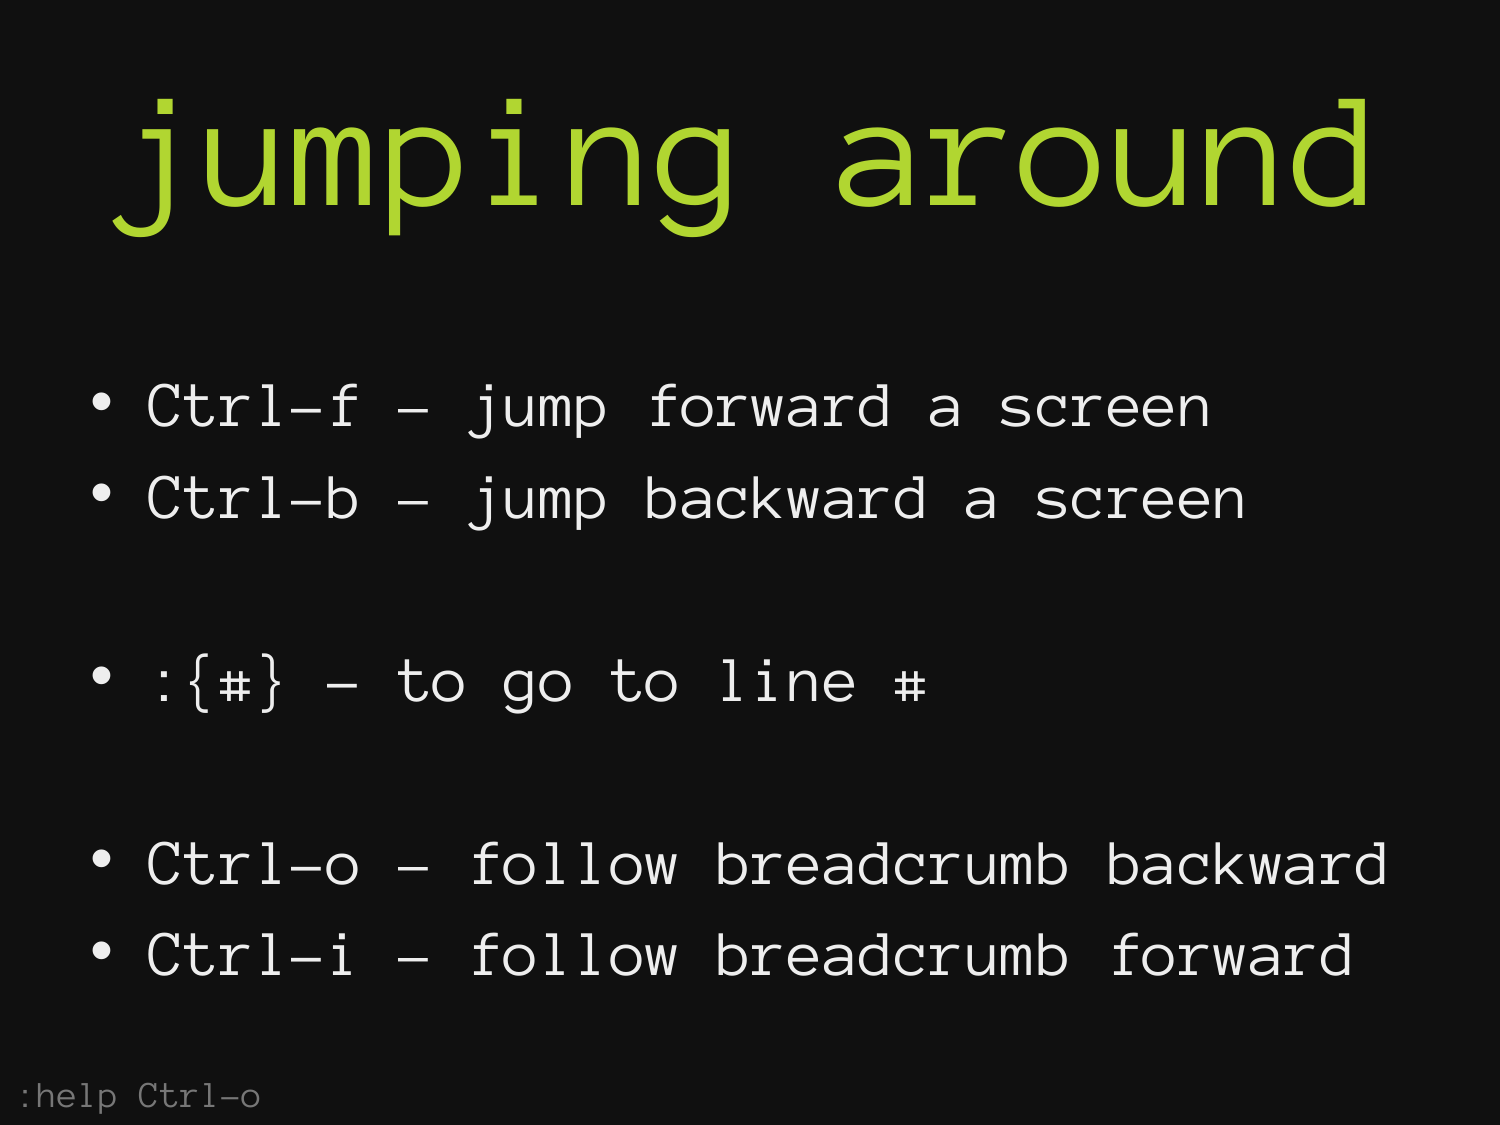

# jumping around

Ctrl-f – jump forward a screen
Ctrl-b – jump backward a screen

:{#} - to go to line #

Ctrl-o – follow breadcrumb backward
Ctrl-i – follow breadcrumb forward
:help Ctrl-o